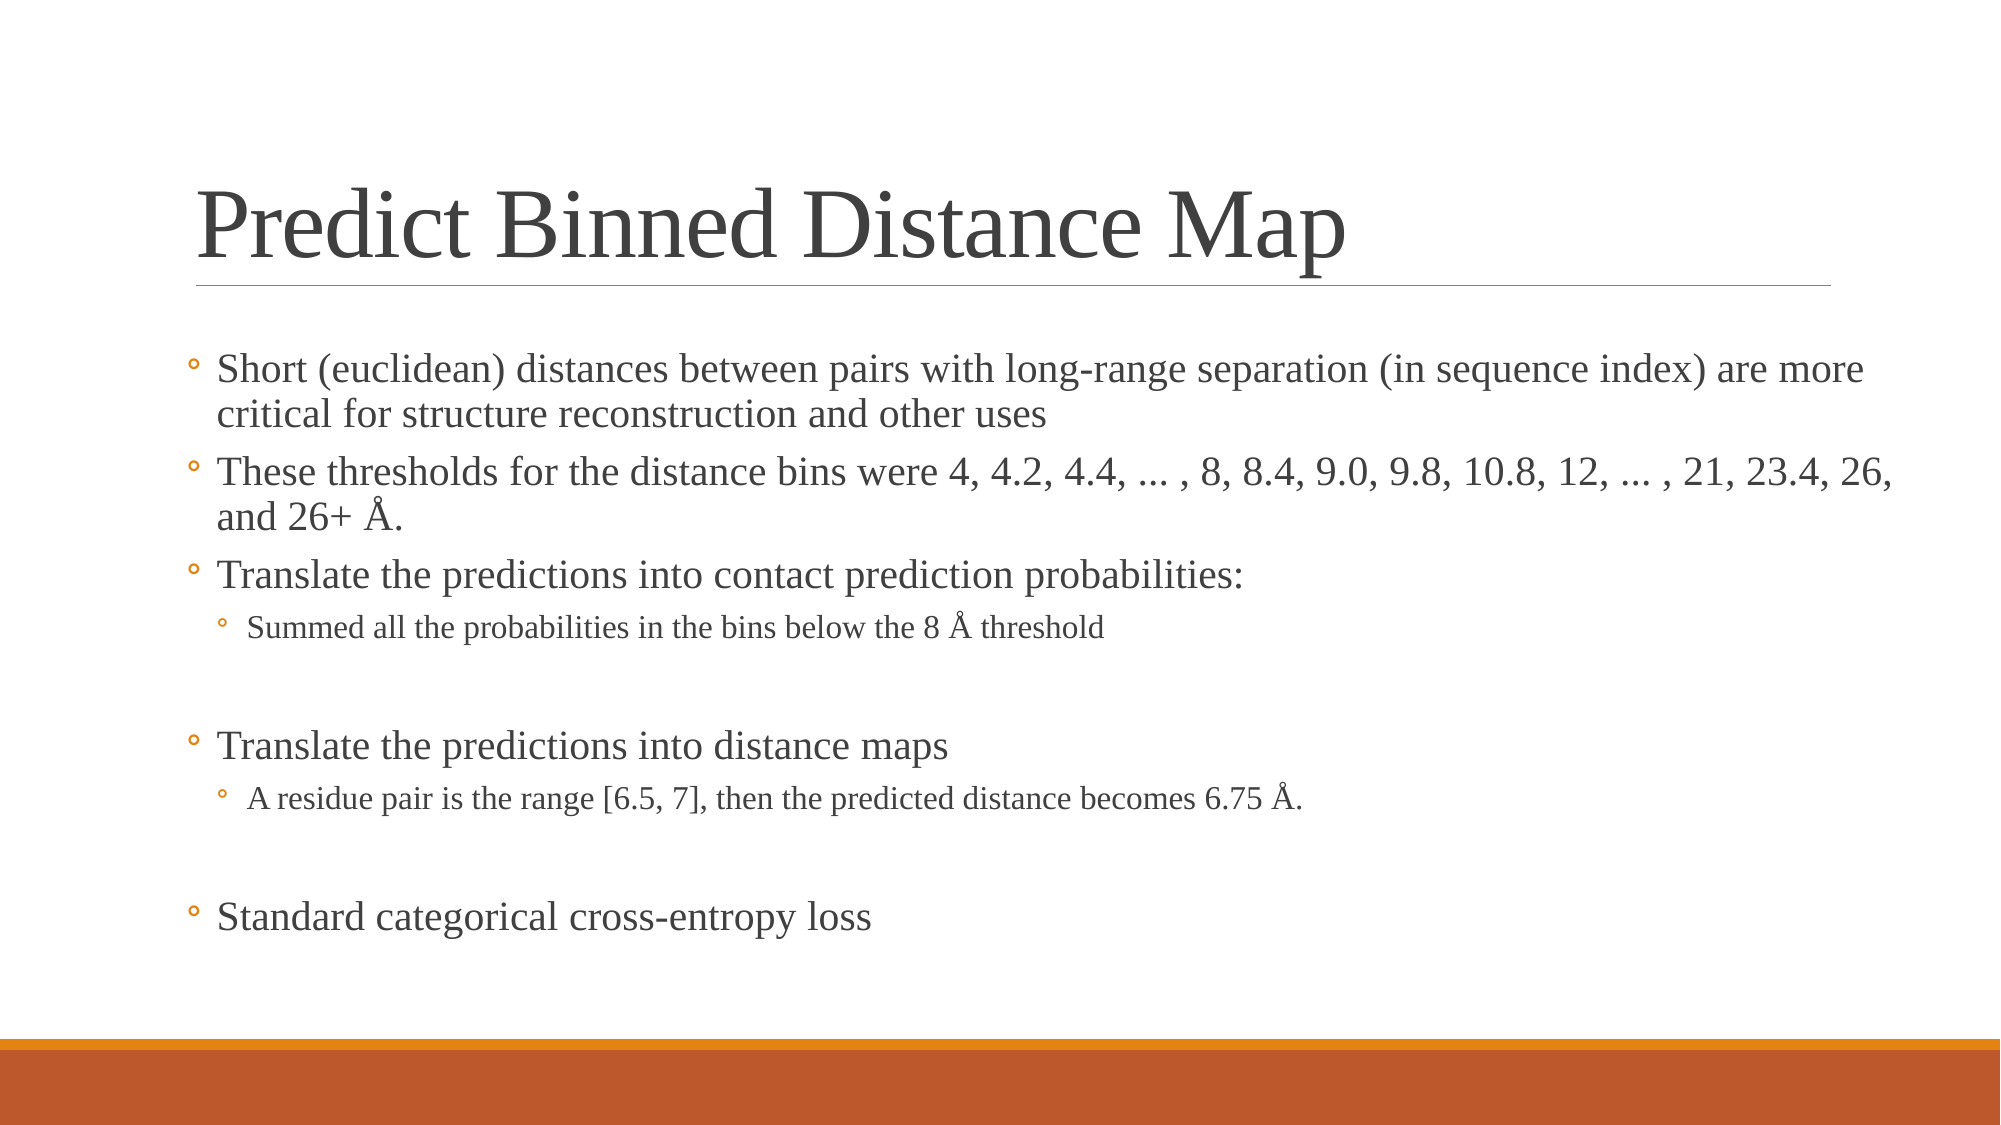

# ﻿Predict Binned Distance Map

﻿Short (euclidean) distances between pairs with long-range separation (in sequence index) are more critical for structure reconstruction and other uses
﻿These thresholds for the distance bins were 4, 4.2, 4.4, ... , 8, 8.4, 9.0, 9.8, 10.8, 12, ... , 21, 23.4, 26, and 26+ Å.
Translate the predictions into contact prediction probabilities:
﻿Summed all the probabilities in the bins below the 8 Å threshold

﻿Translate the predictions into distance maps
﻿A residue pair is the range [6.5, 7], then the predicted distance becomes 6.75 Å.

﻿Standard categorical cross-entropy loss